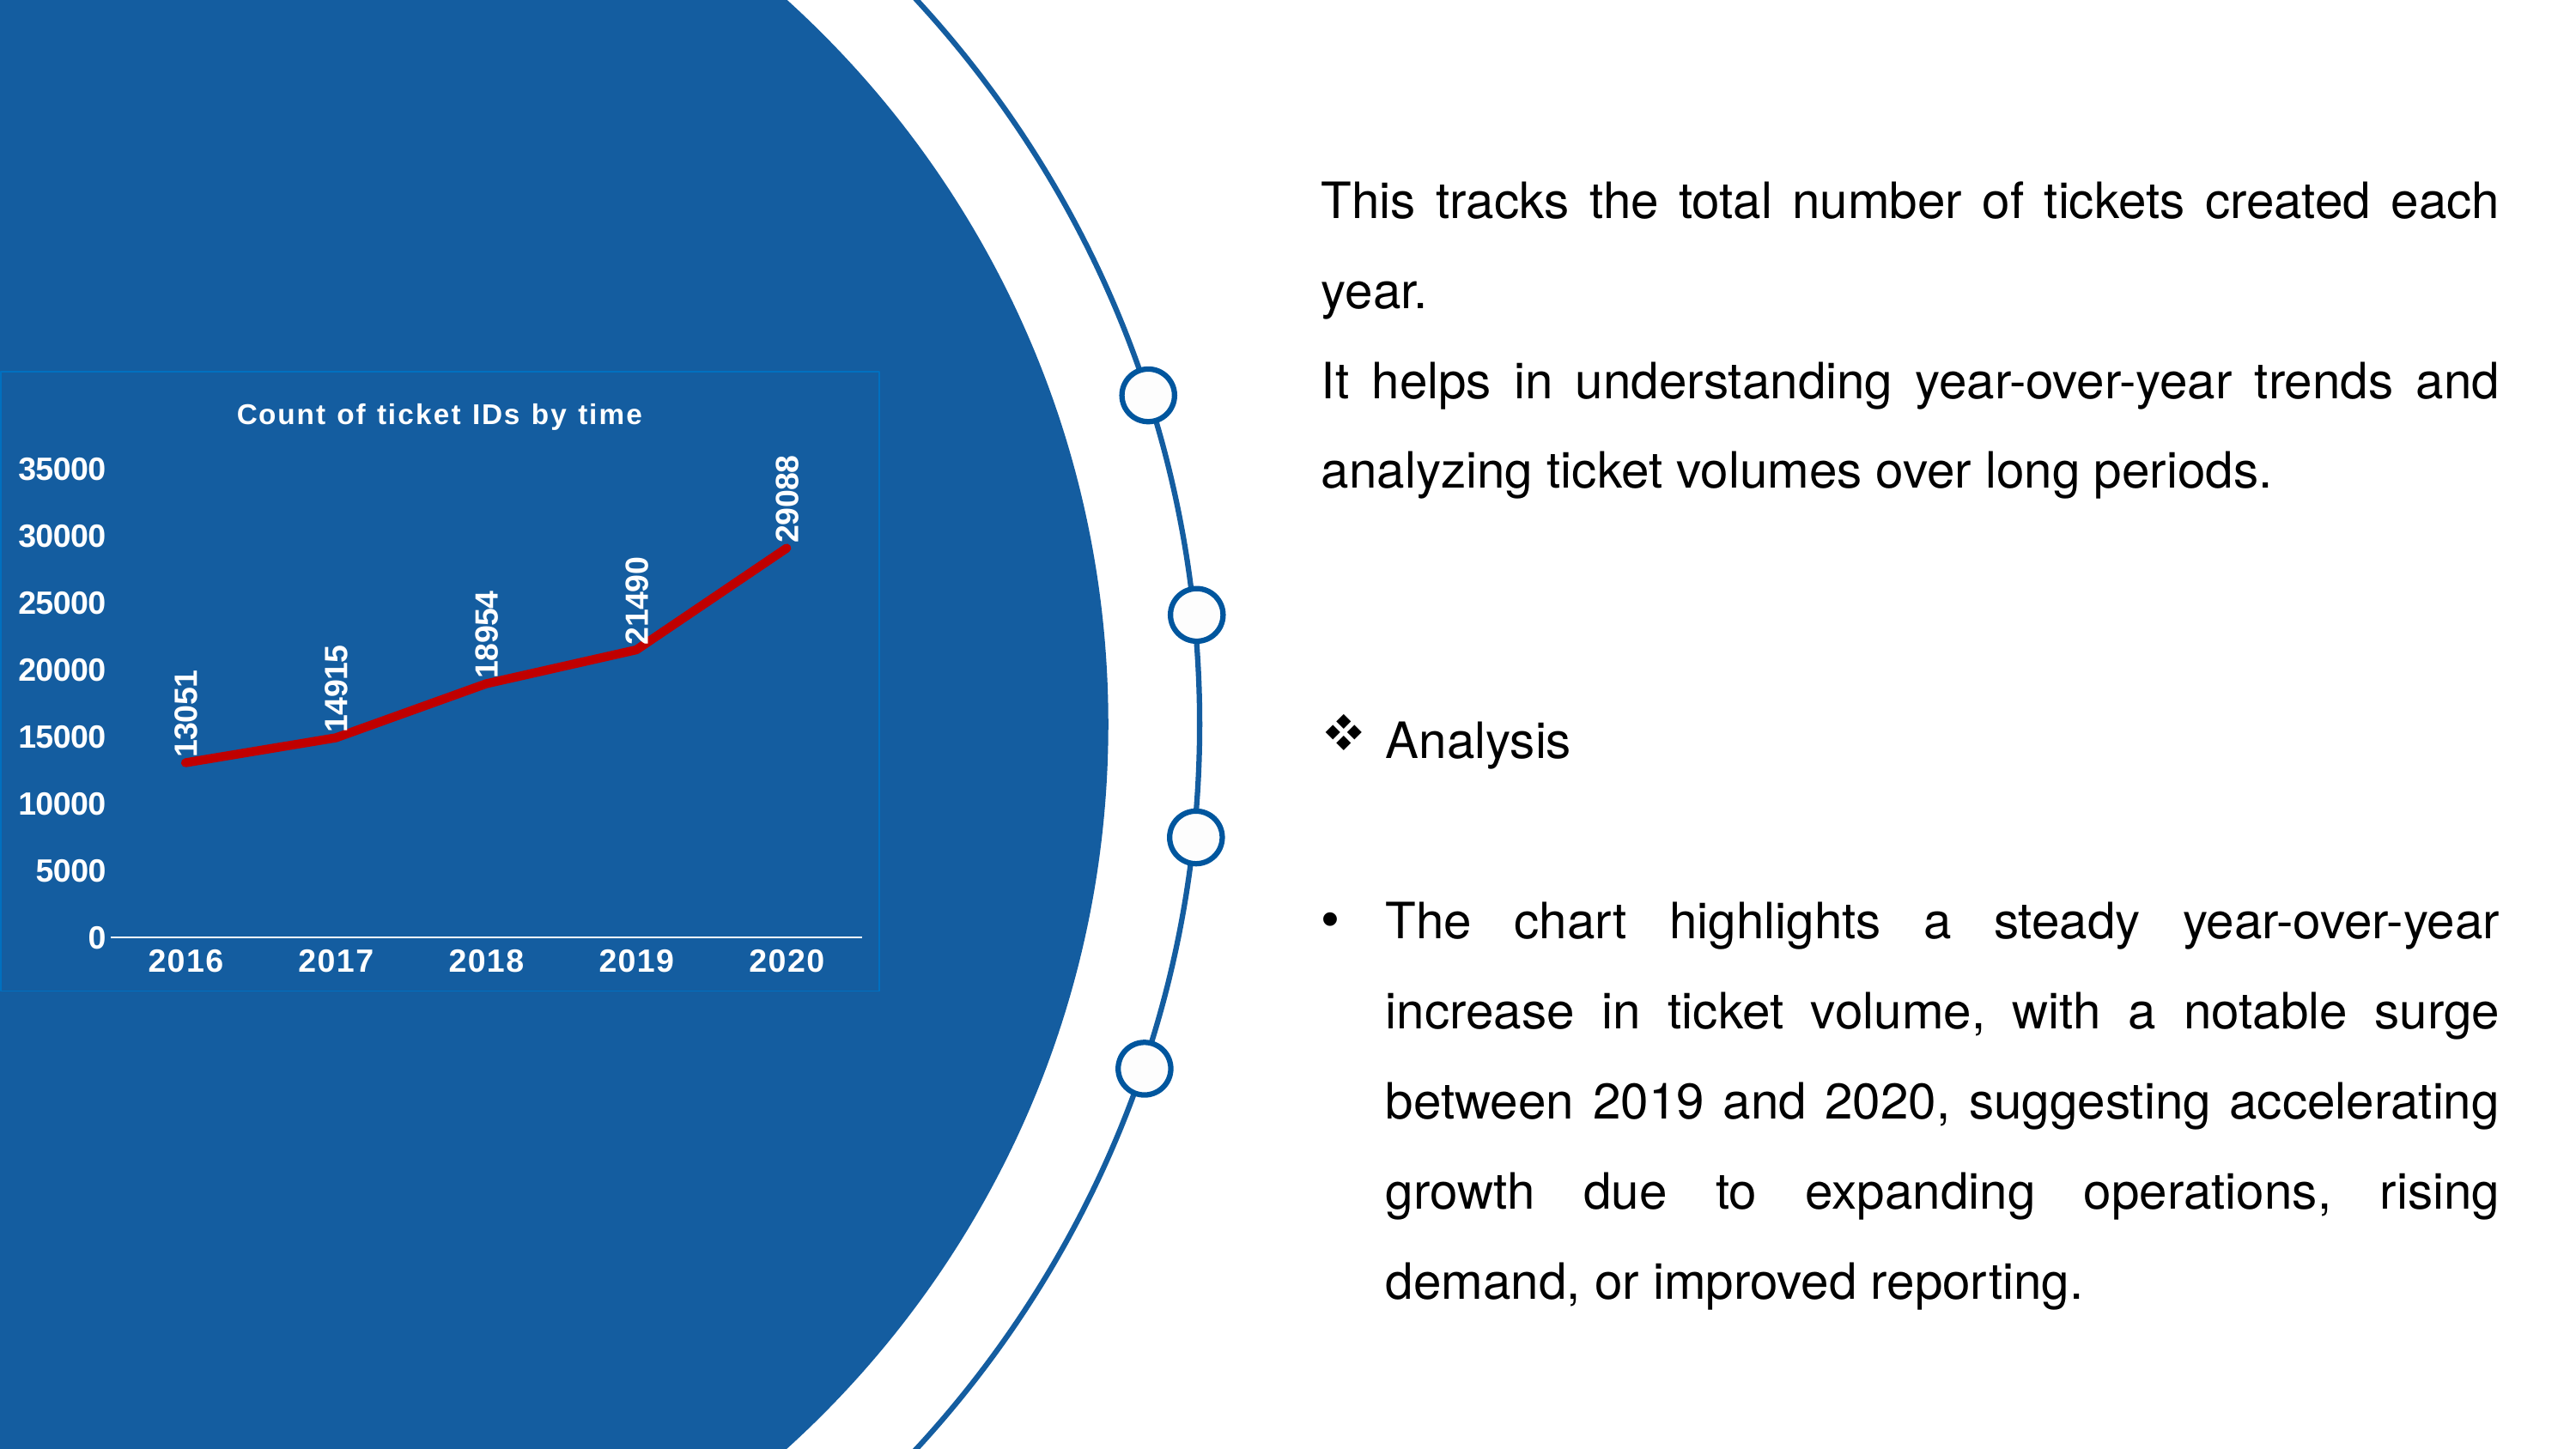

This tracks the total number of tickets created each year.
It helps in understanding year-over-year trends and analyzing ticket volumes over long periods.

Analysis

The chart highlights a steady year-over-year increase in ticket volume, with a notable surge between 2019 and 2020, suggesting accelerating growth due to expanding operations, rising demand, or improved reporting.

### Chart: Count of ticket IDs by time

| Category | Total |
|---|---|
| 2016 | 13051.0 |
| 2017 | 14915.0 |
| 2018 | 18954.0 |
| 2019 | 21490.0 |
| 2020 | 29088.0 |